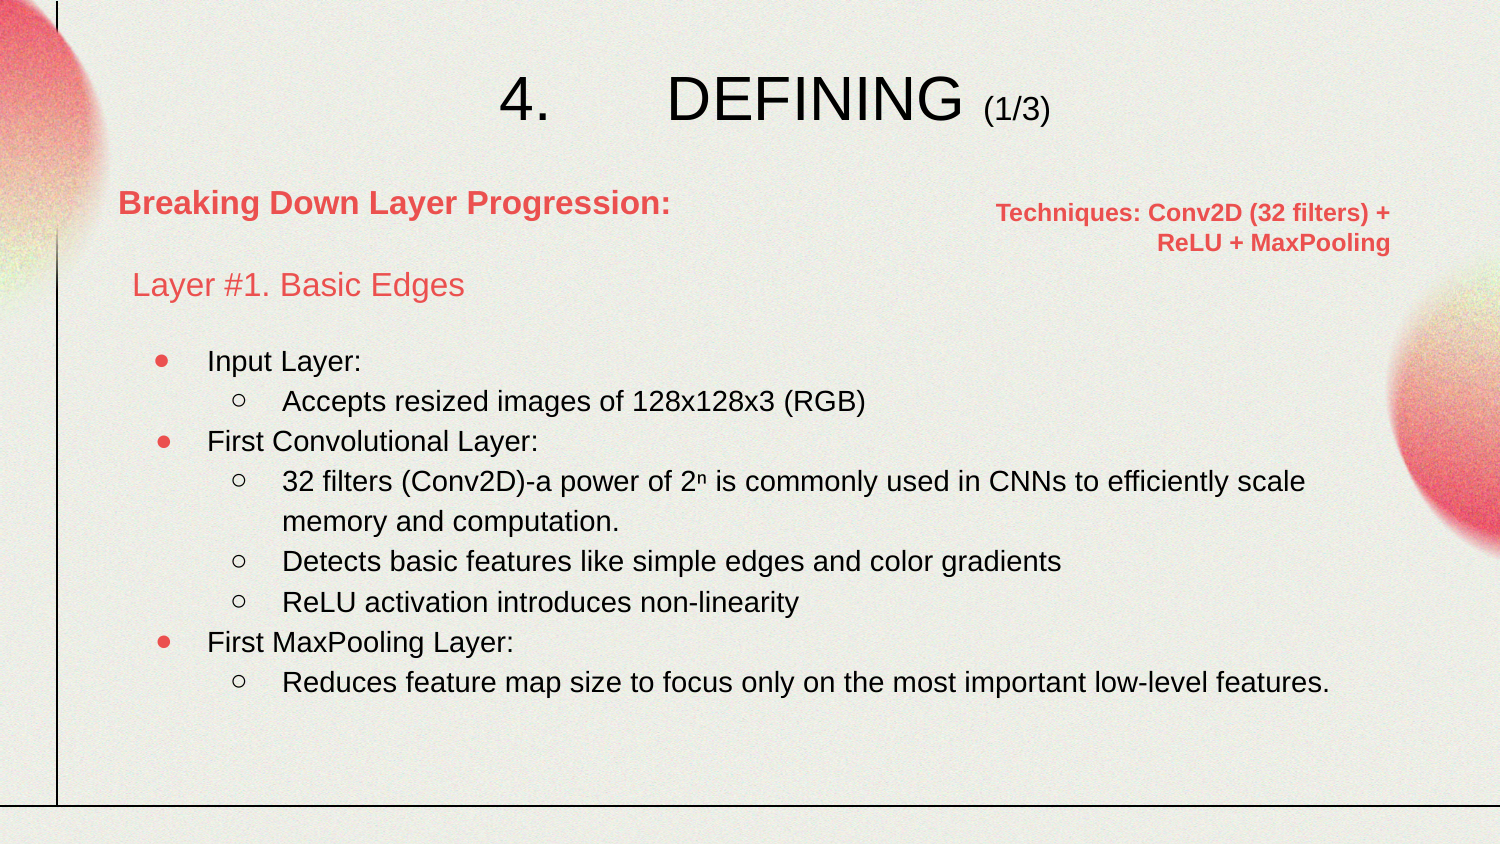

# 4.	 DEFINING (1/3)
Breaking Down Layer Progression:
Techniques: Conv2D (32 filters) + ReLU + MaxPooling
Layer #1. Basic Edges
Input Layer:
Accepts resized images of 128x128x3 (RGB)
First Convolutional Layer:
32 filters (Conv2D)-a power of 2ⁿ is commonly used in CNNs to efficiently scale memory and computation.
Detects basic features like simple edges and color gradients
ReLU activation introduces non-linearity
First MaxPooling Layer:
Reduces feature map size to focus only on the most important low-level features.